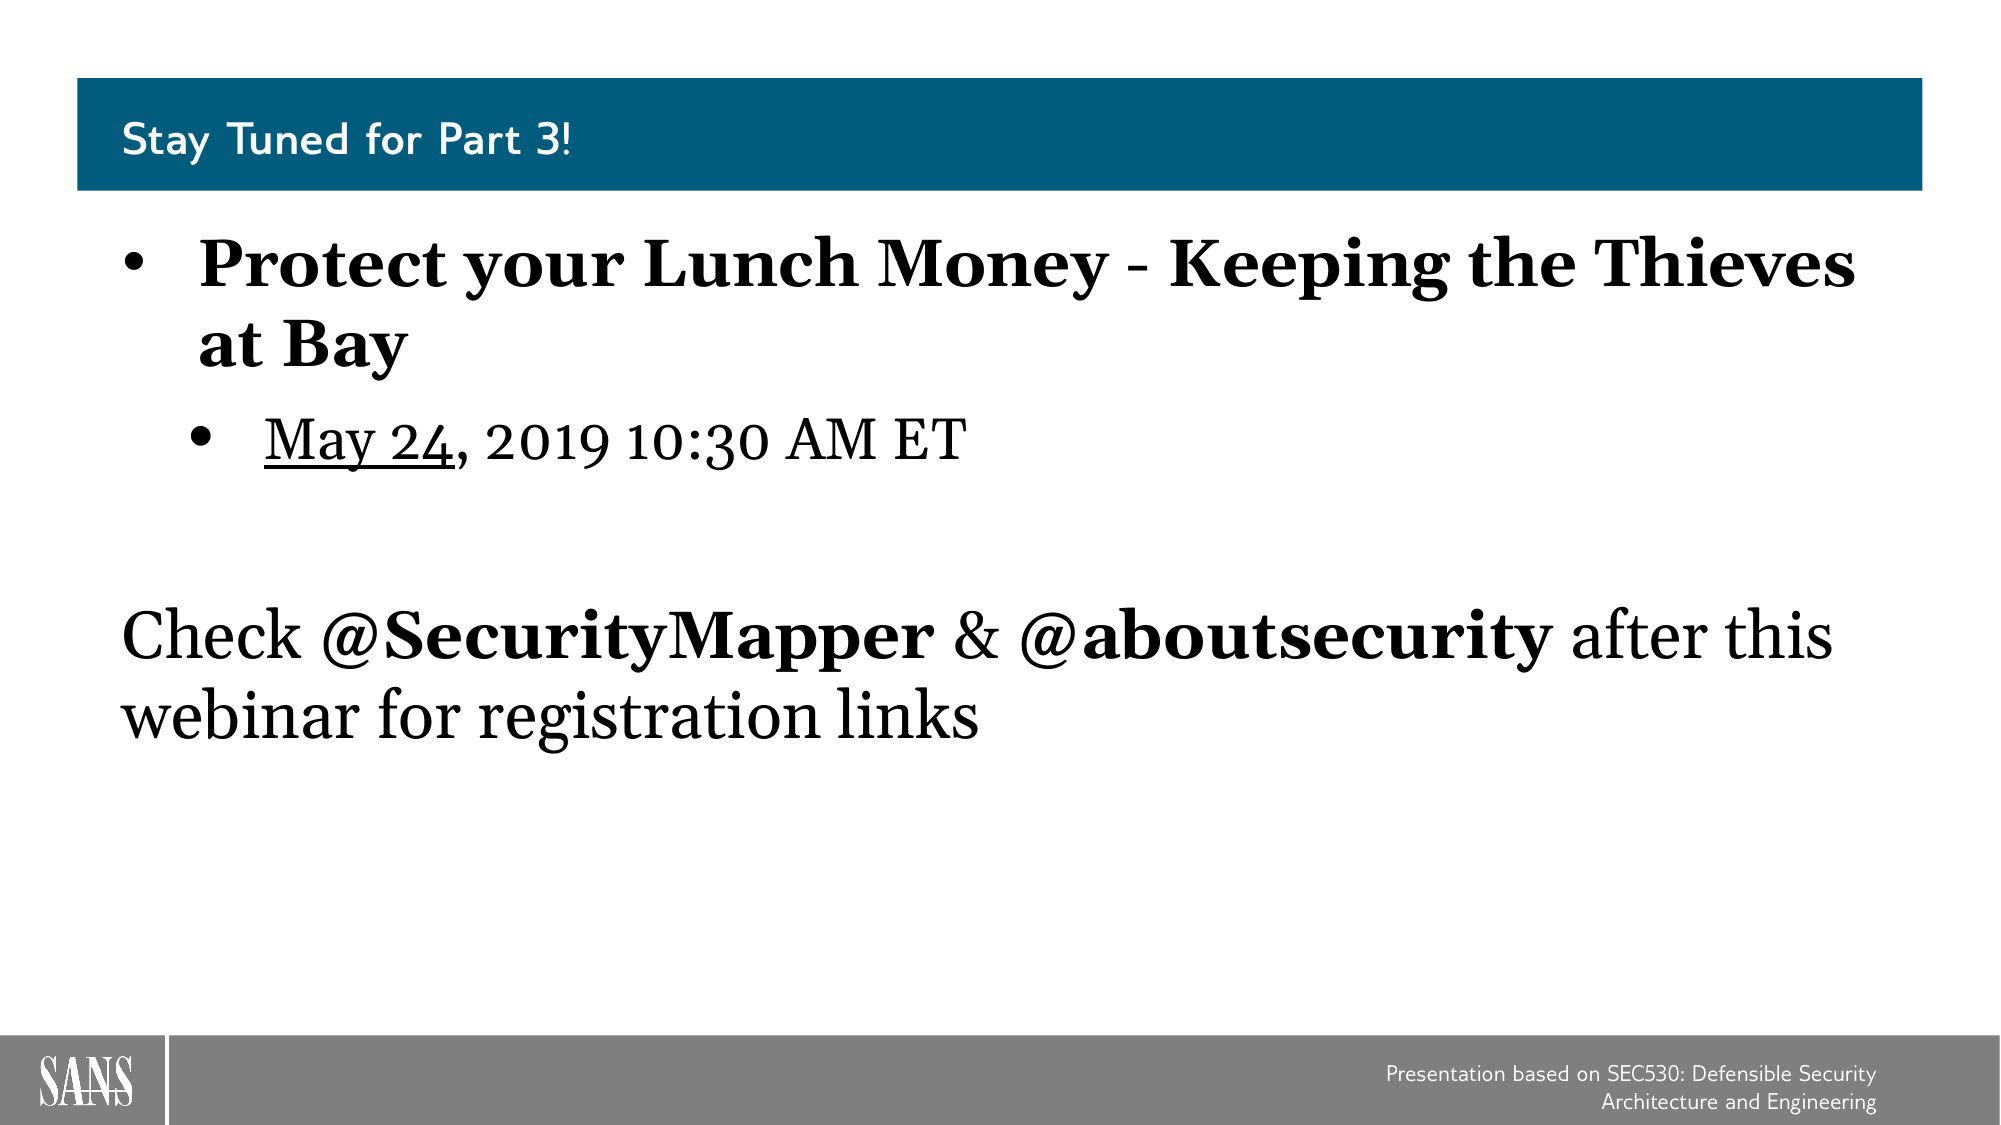

# Stay Tuned for Part 3!
Protect your Lunch Money - Keeping the Thieves at Bay
May 24, 2019 10:30 AM ET

Check @SecurityMapper & @aboutsecurity after this webinar for registration links